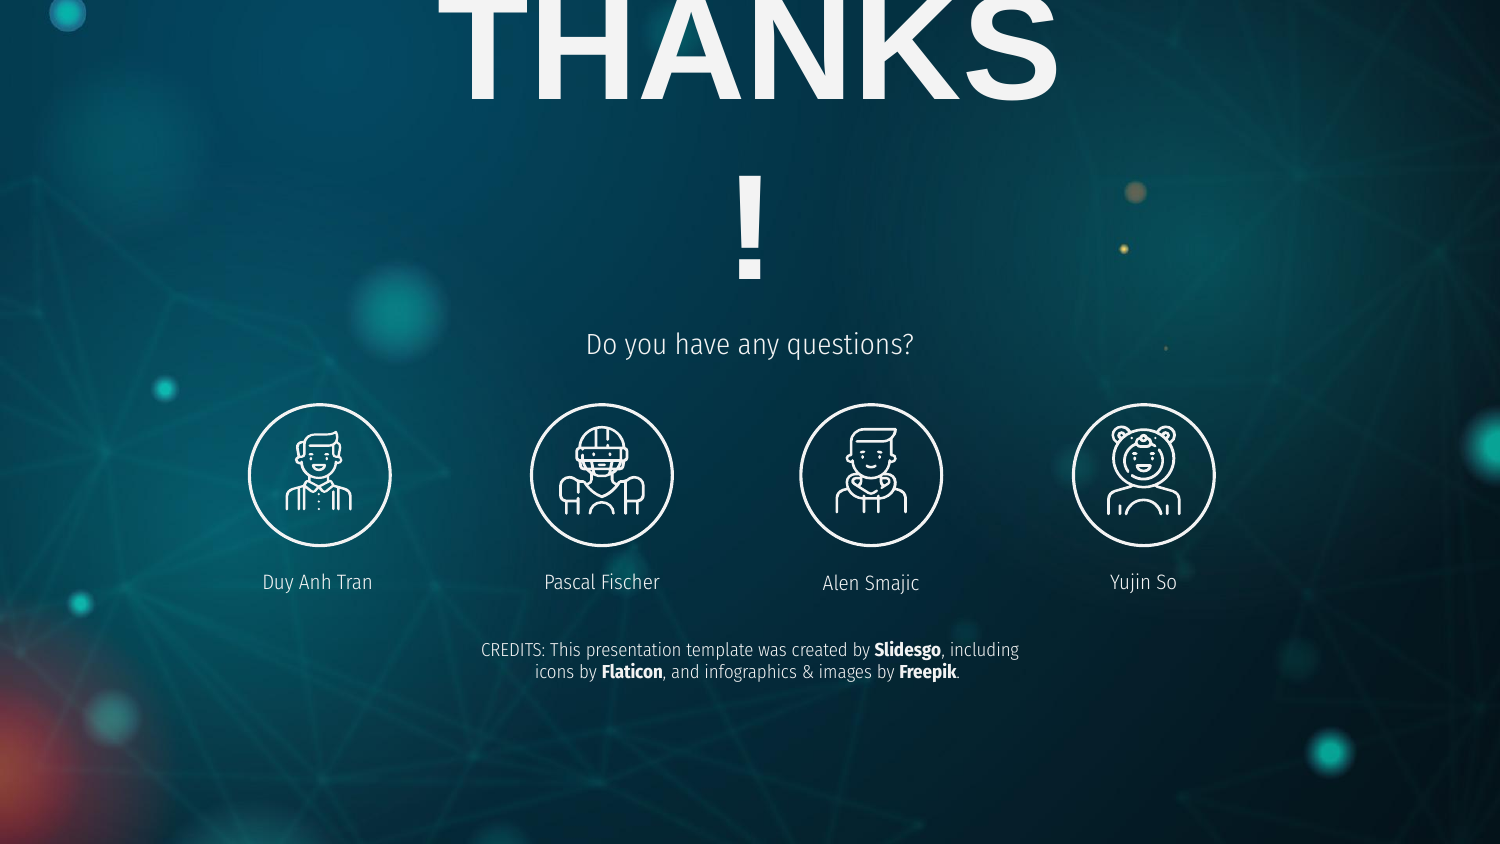

# THANKS!
Do you have any questions?

Pascal Fischer
Yujin So
Duy Anh Tran
Alen Smajic